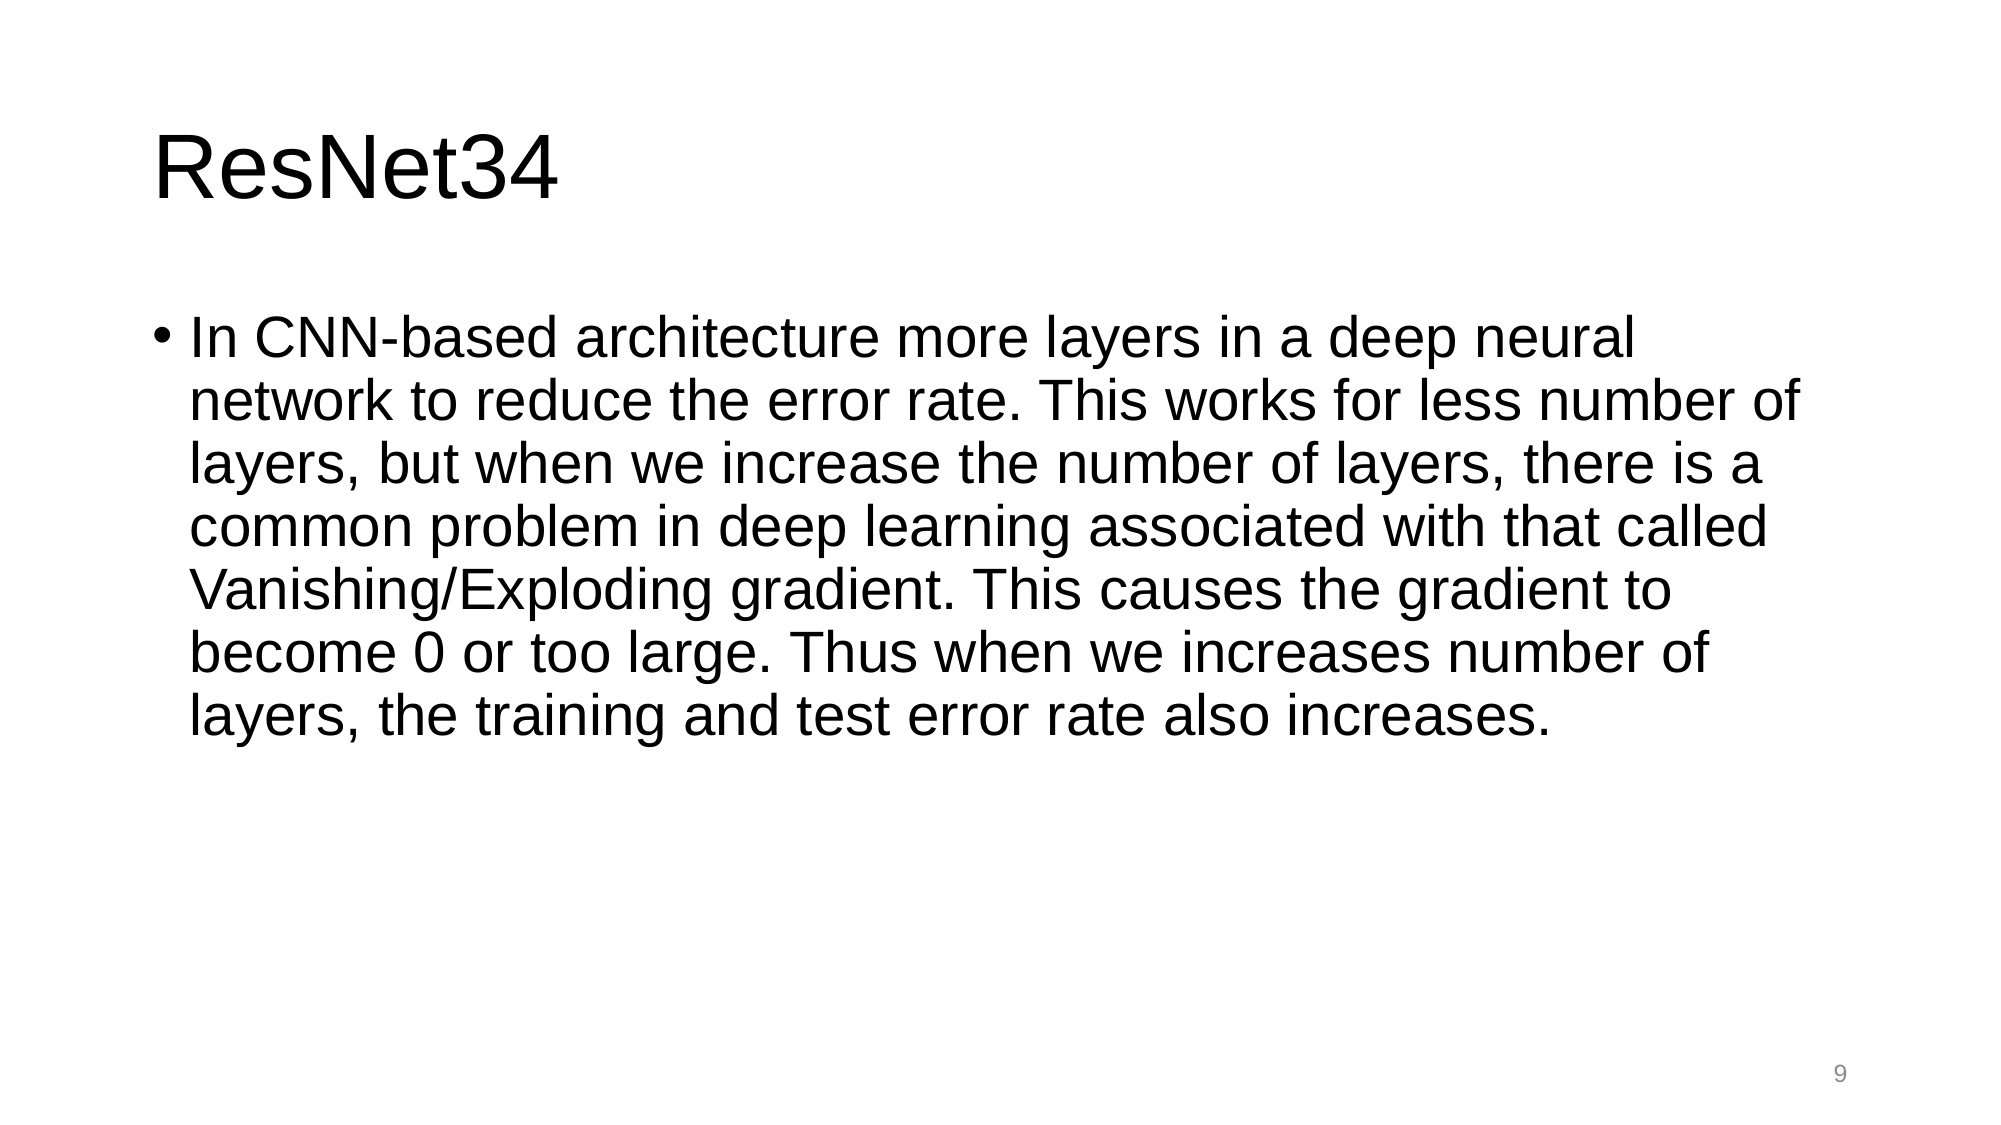

# ResNet34
In CNN-based architecture more layers in a deep neural network to reduce the error rate. This works for less number of layers, but when we increase the number of layers, there is a common problem in deep learning associated with that called Vanishing/Exploding gradient. This causes the gradient to become 0 or too large. Thus when we increases number of layers, the training and test error rate also increases.

9